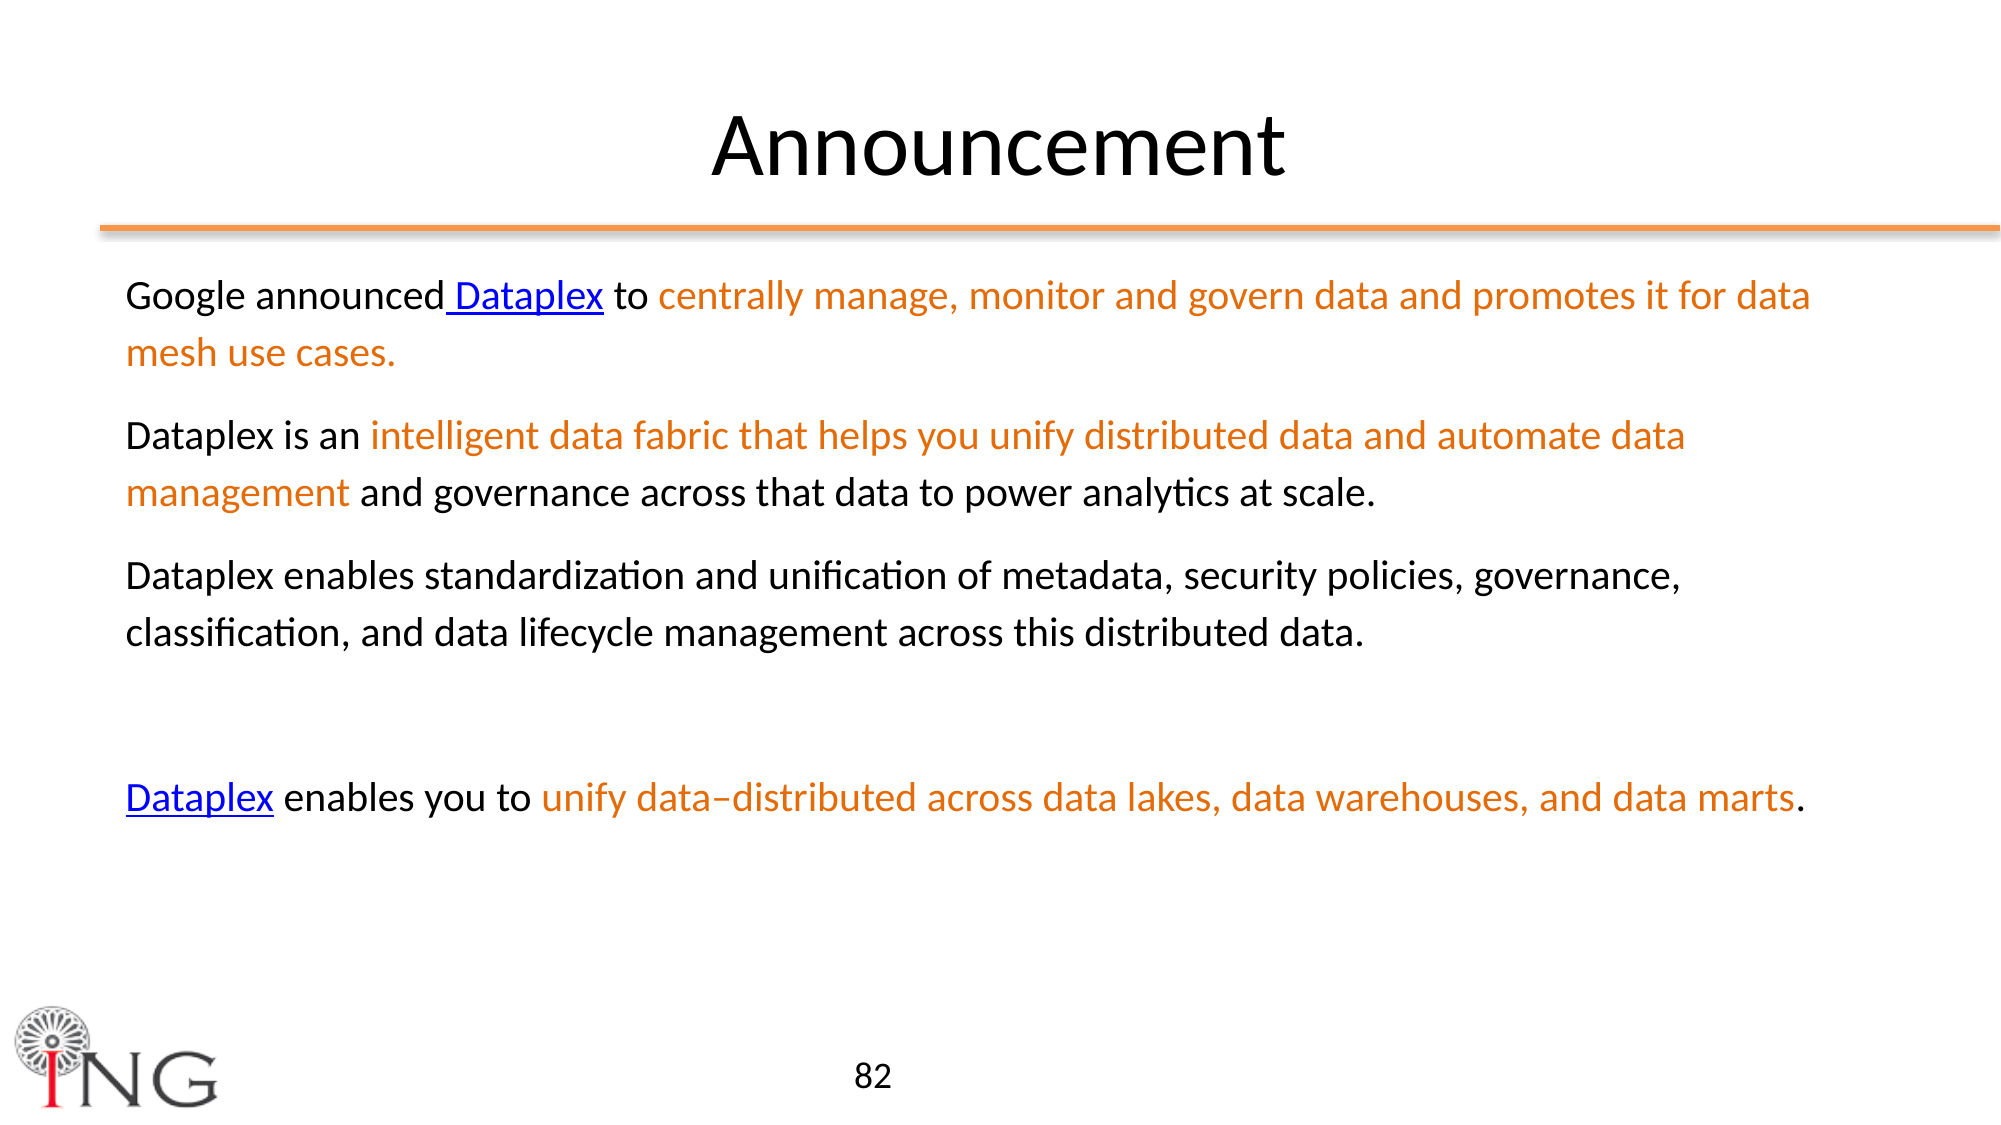

Announcement
Google announced Dataplex to centrally manage, monitor and govern data and promotes it for data mesh use cases.
Dataplex is an intelligent data fabric that helps you unify distributed data and automate data management and governance across that data to power analytics at scale.
Dataplex enables standardization and unification of metadata, security policies, governance, classification, and data lifecycle management across this distributed data.

Dataplex enables you to unify data–distributed across data lakes, data warehouses, and data marts.
82